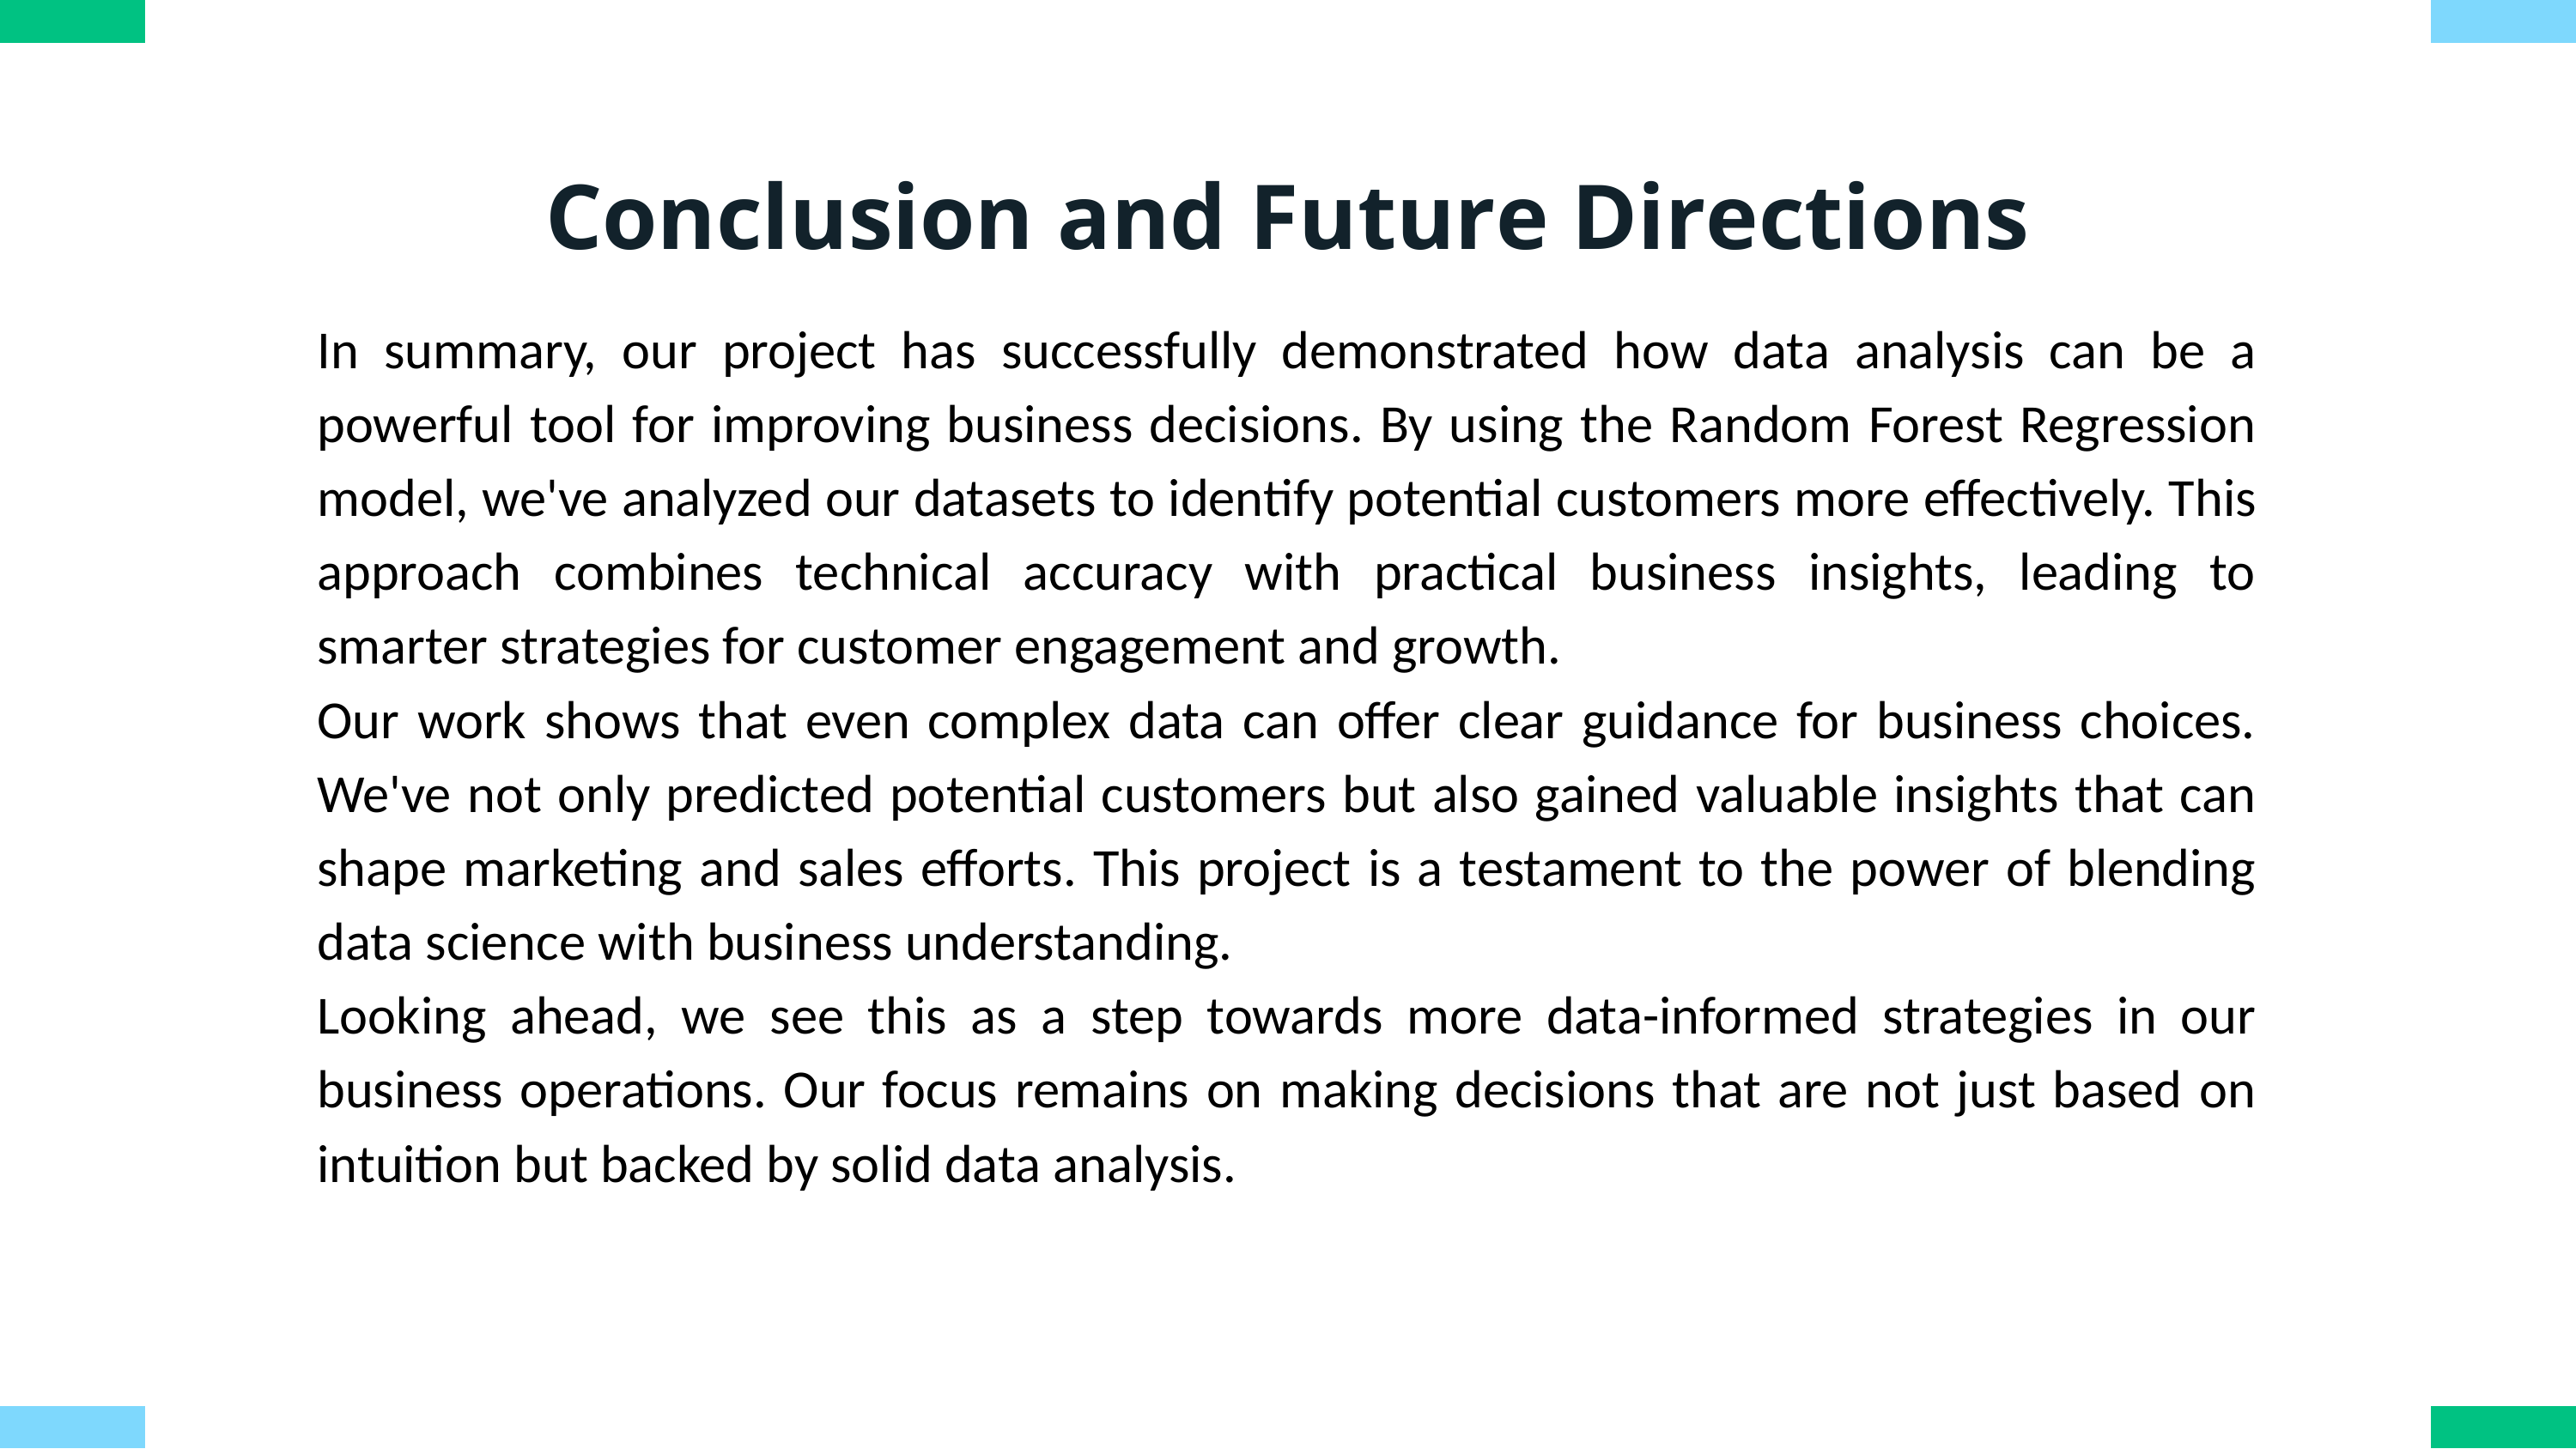

Conclusion and Future Directions
In summary, our project has successfully demonstrated how data analysis can be a powerful tool for improving business decisions. By using the Random Forest Regression model, we've analyzed our datasets to identify potential customers more effectively. This approach combines technical accuracy with practical business insights, leading to smarter strategies for customer engagement and growth.
Our work shows that even complex data can offer clear guidance for business choices. We've not only predicted potential customers but also gained valuable insights that can shape marketing and sales efforts. This project is a testament to the power of blending data science with business understanding.
Looking ahead, we see this as a step towards more data-informed strategies in our business operations. Our focus remains on making decisions that are not just based on intuition but backed by solid data analysis.